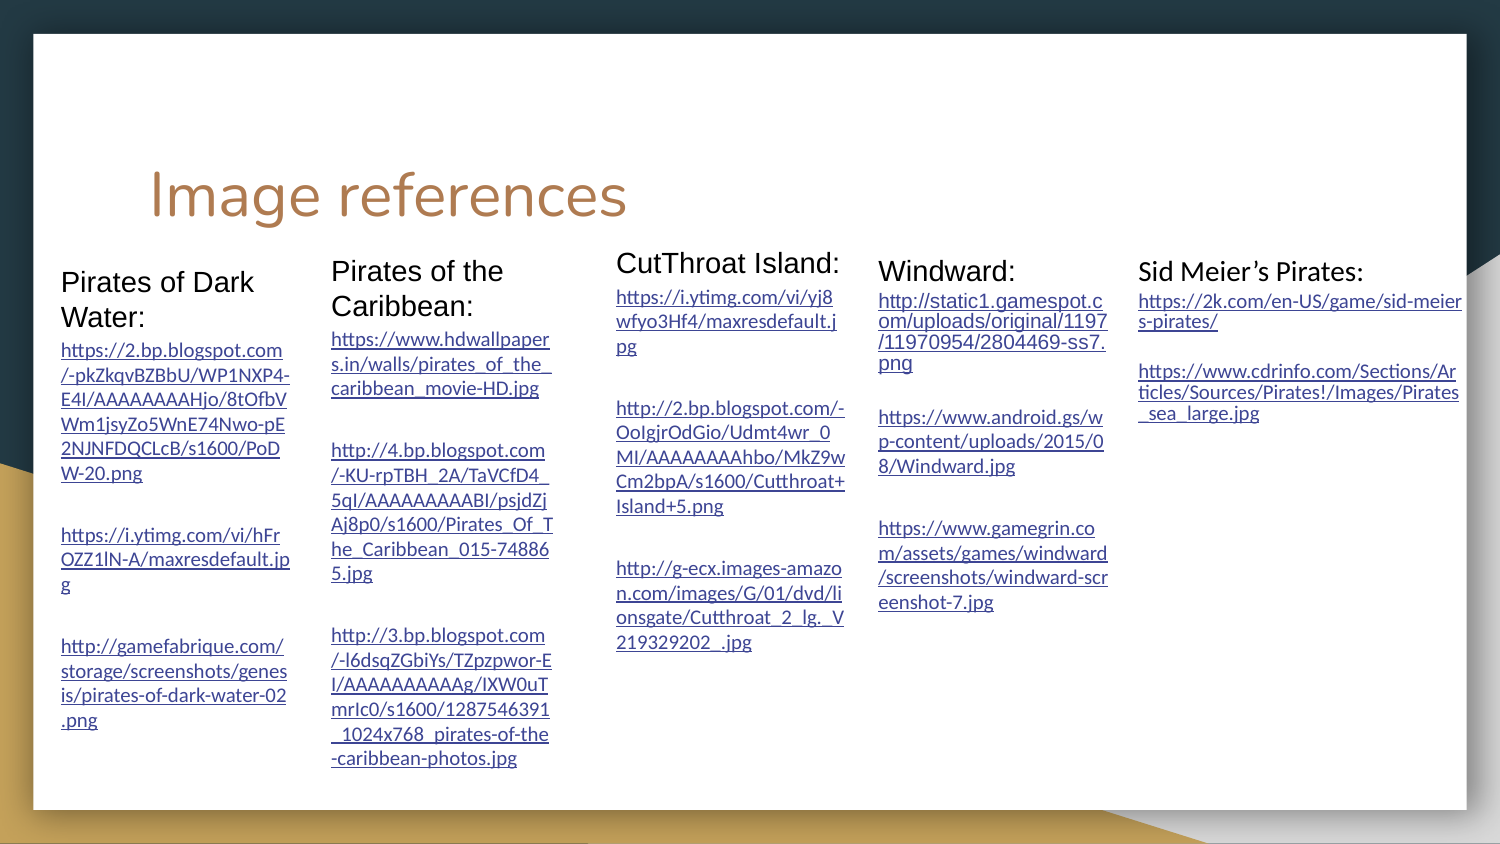

# Image references
CutThroat Island:
https://i.ytimg.com/vi/yj8wfyo3Hf4/maxresdefault.jpg
http://2.bp.blogspot.com/-OoIgjrOdGio/Udmt4wr_0MI/AAAAAAAAhbo/MkZ9wCm2bpA/s1600/Cutthroat+Island+5.png
http://g-ecx.images-amazon.com/images/G/01/dvd/lionsgate/Cutthroat_2_lg._V219329202_.jpg

Pirates of the Caribbean:
https://www.hdwallpapers.in/walls/pirates_of_the_caribbean_movie-HD.jpg
http://4.bp.blogspot.com/-KU-rpTBH_2A/TaVCfD4_5qI/AAAAAAAAABI/psjdZjAj8p0/s1600/Pirates_Of_The_Caribbean_015-748865.jpg
http://3.bp.blogspot.com/-l6dsqZGbiYs/TZpzpwor-EI/AAAAAAAAAAg/IXW0uTmrIc0/s1600/1287546391_1024x768_pirates-of-the-caribbean-photos.jpg

Windward:
http://static1.gamespot.com/uploads/original/1197/11970954/2804469-ss7.png

https://www.android.gs/wp-content/uploads/2015/08/Windward.jpg
https://www.gamegrin.com/assets/games/windward/screenshots/windward-screenshot-7.jpg
Sid Meier’s Pirates:
https://2k.com/en-US/game/sid-meiers-pirates/

https://www.cdrinfo.com/Sections/Articles/Sources/Pirates!/Images/Pirates_sea_large.jpg

Pirates of Dark Water:
https://2.bp.blogspot.com/-pkZkqvBZBbU/WP1NXP4-E4I/AAAAAAAAHjo/8tOfbVWm1jsyZo5WnE74Nwo-pE2NJNFDQCLcB/s1600/PoDW-20.png
https://i.ytimg.com/vi/hFrOZZ1lN-A/maxresdefault.jpg
http://gamefabrique.com/storage/screenshots/genesis/pirates-of-dark-water-02.png